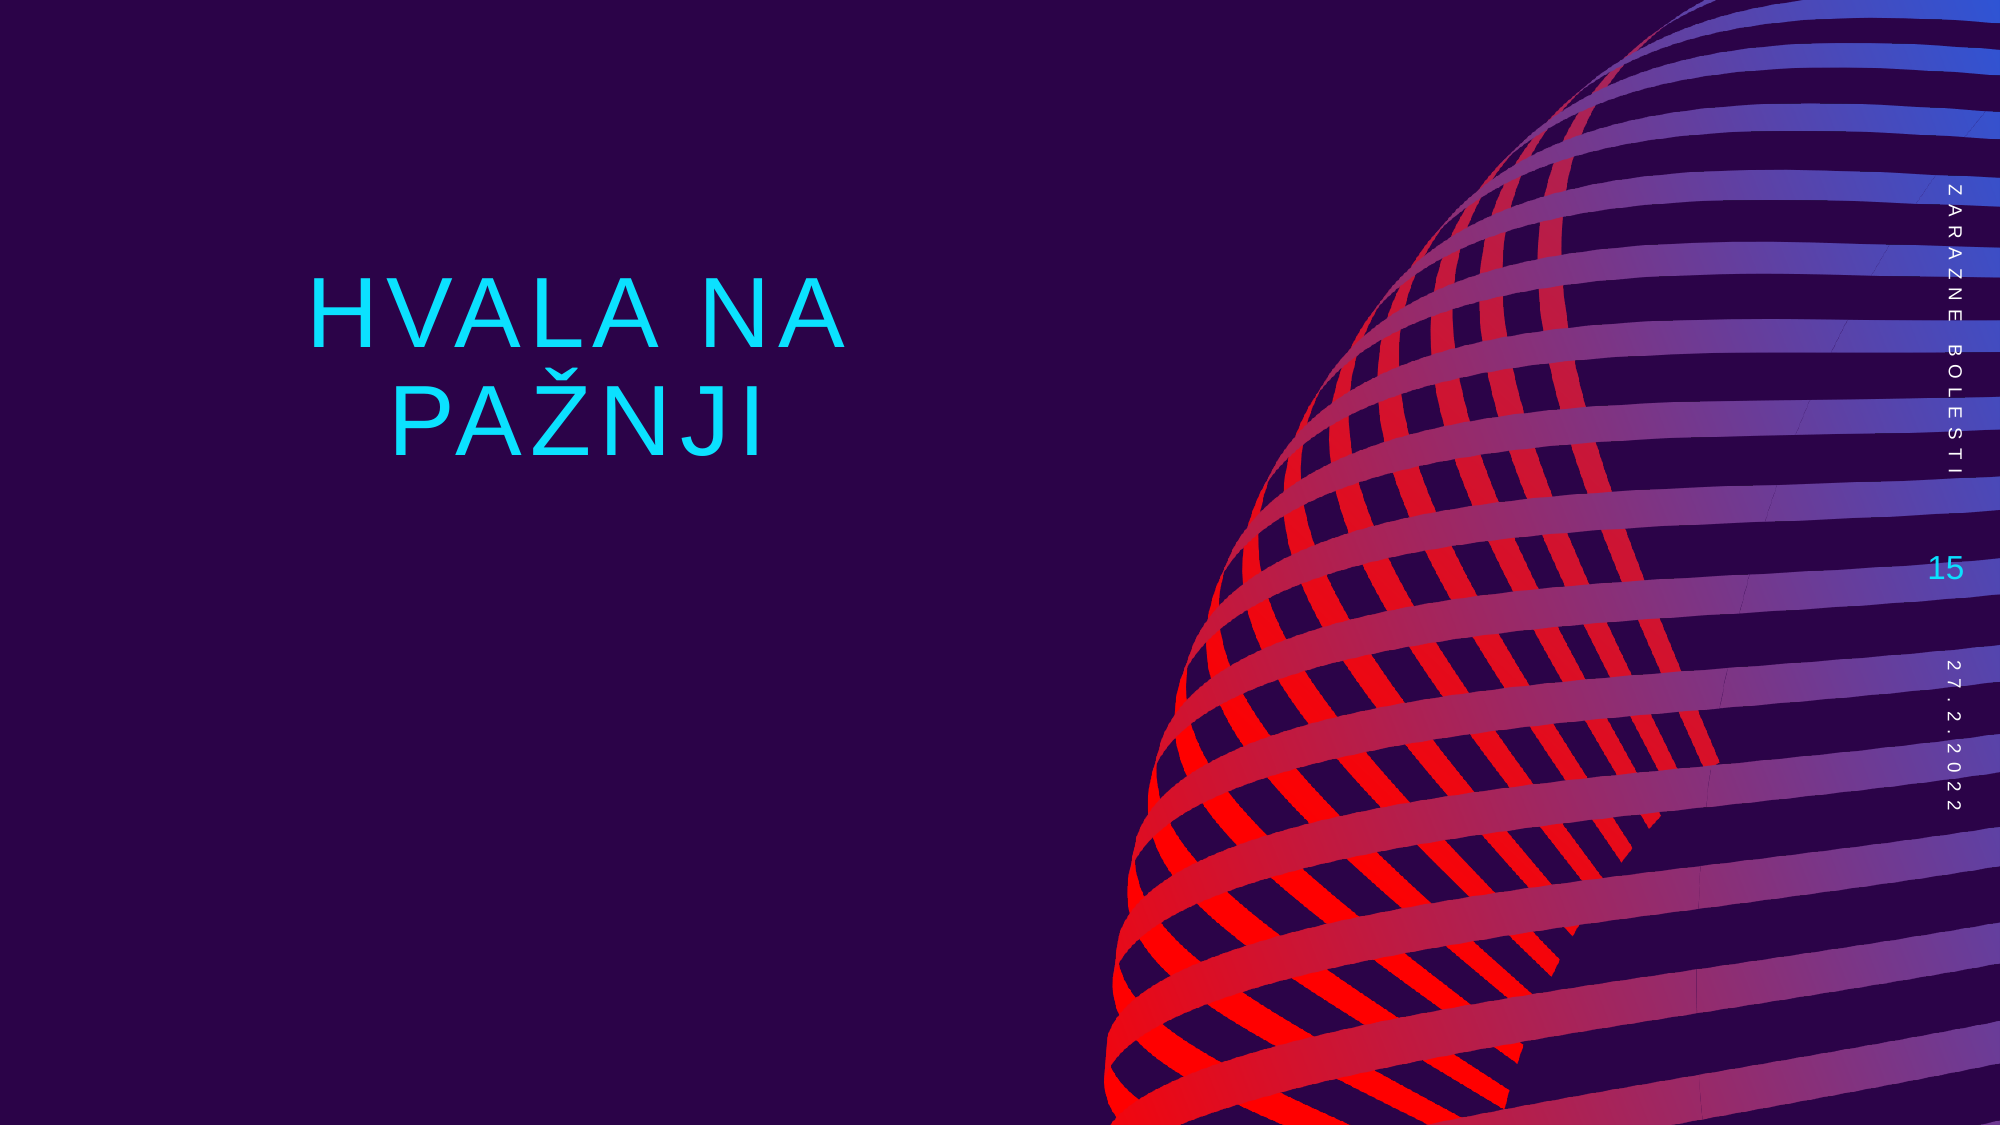

# Hvala na pažnji
Zarazne bolesti
15
27.2.2022